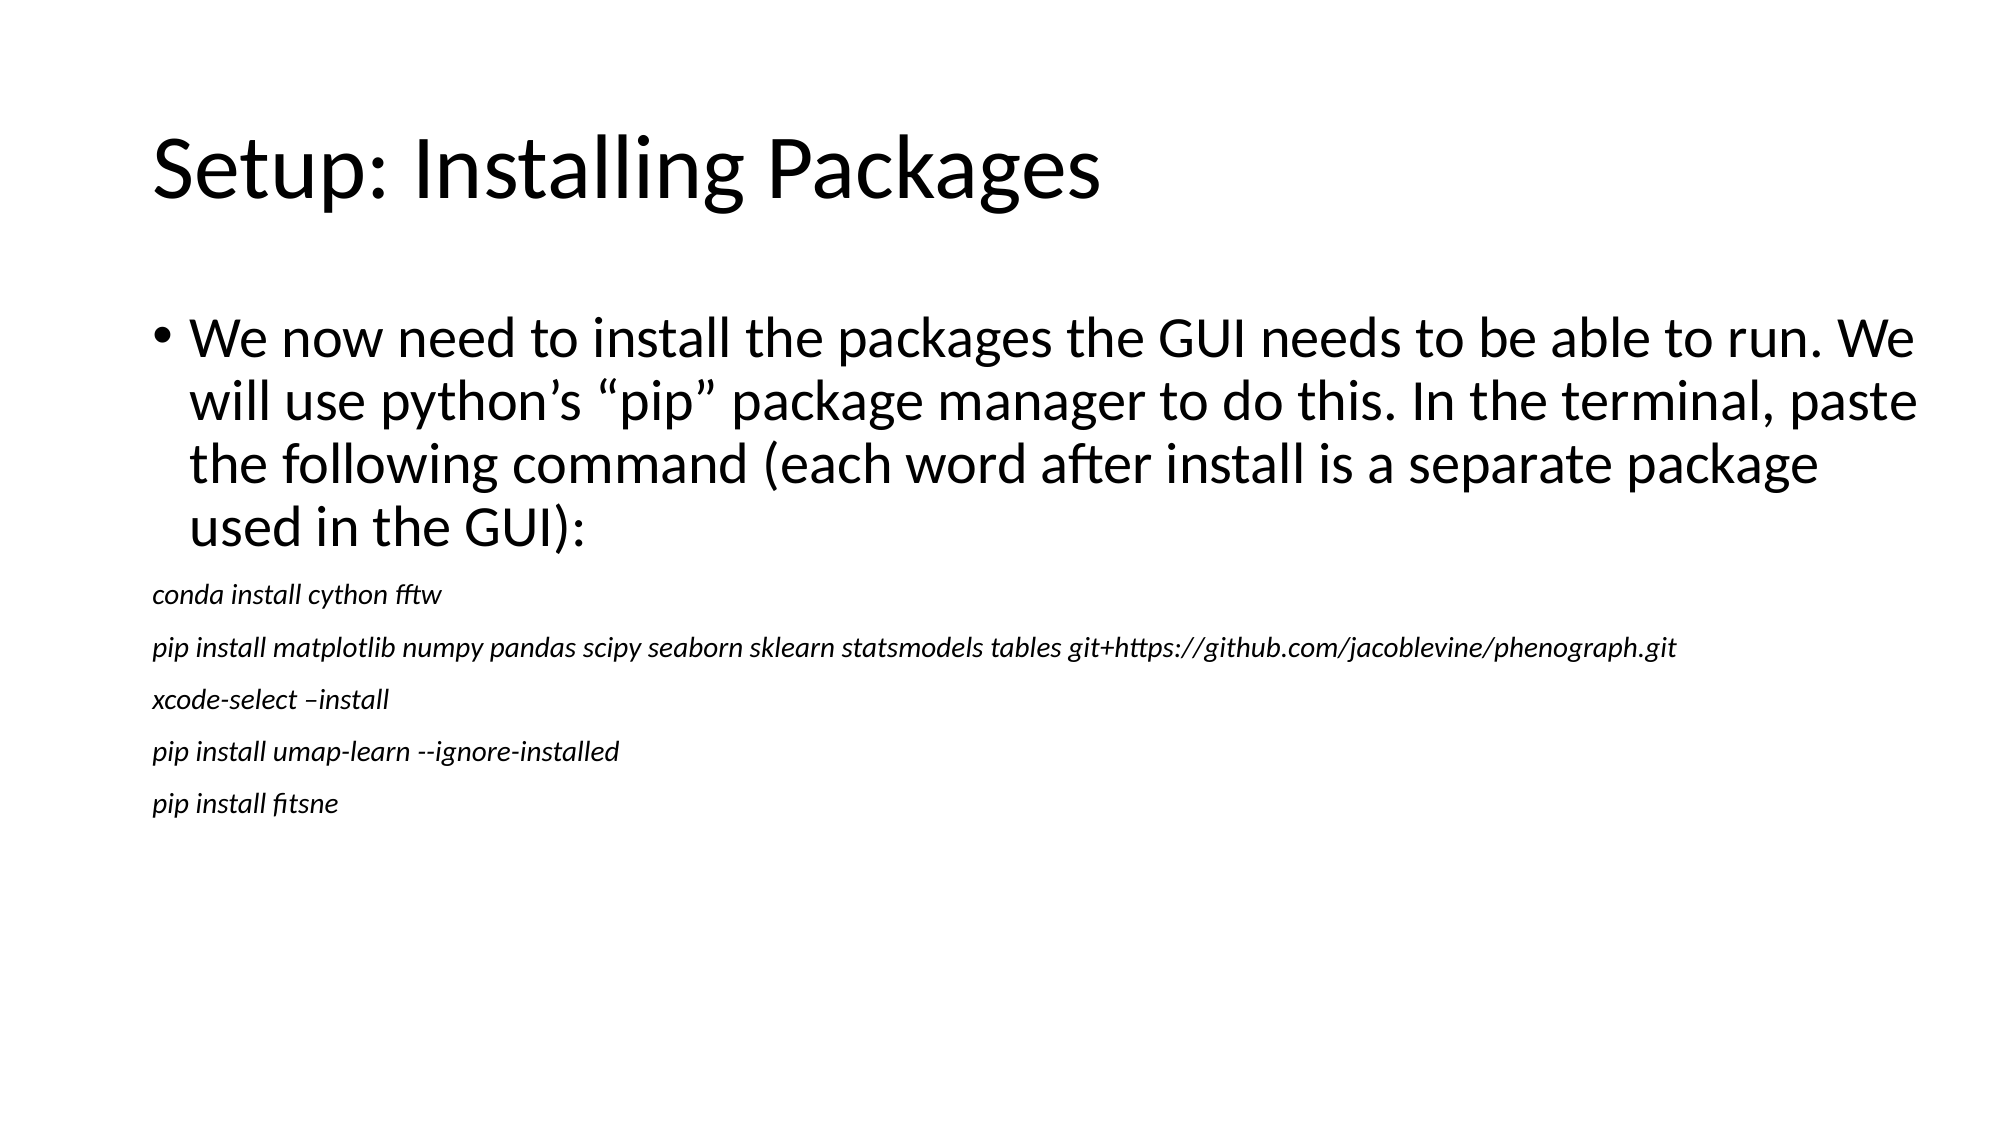

# Setup: Installing Packages
We now need to install the packages the GUI needs to be able to run. We will use python’s “pip” package manager to do this. In the terminal, paste the following command (each word after install is a separate package used in the GUI):
conda install cython fftw
pip install matplotlib numpy pandas scipy seaborn sklearn statsmodels tables git+https://github.com/jacoblevine/phenograph.git
xcode-select –install
pip install umap-learn --ignore-installed
pip install fitsne